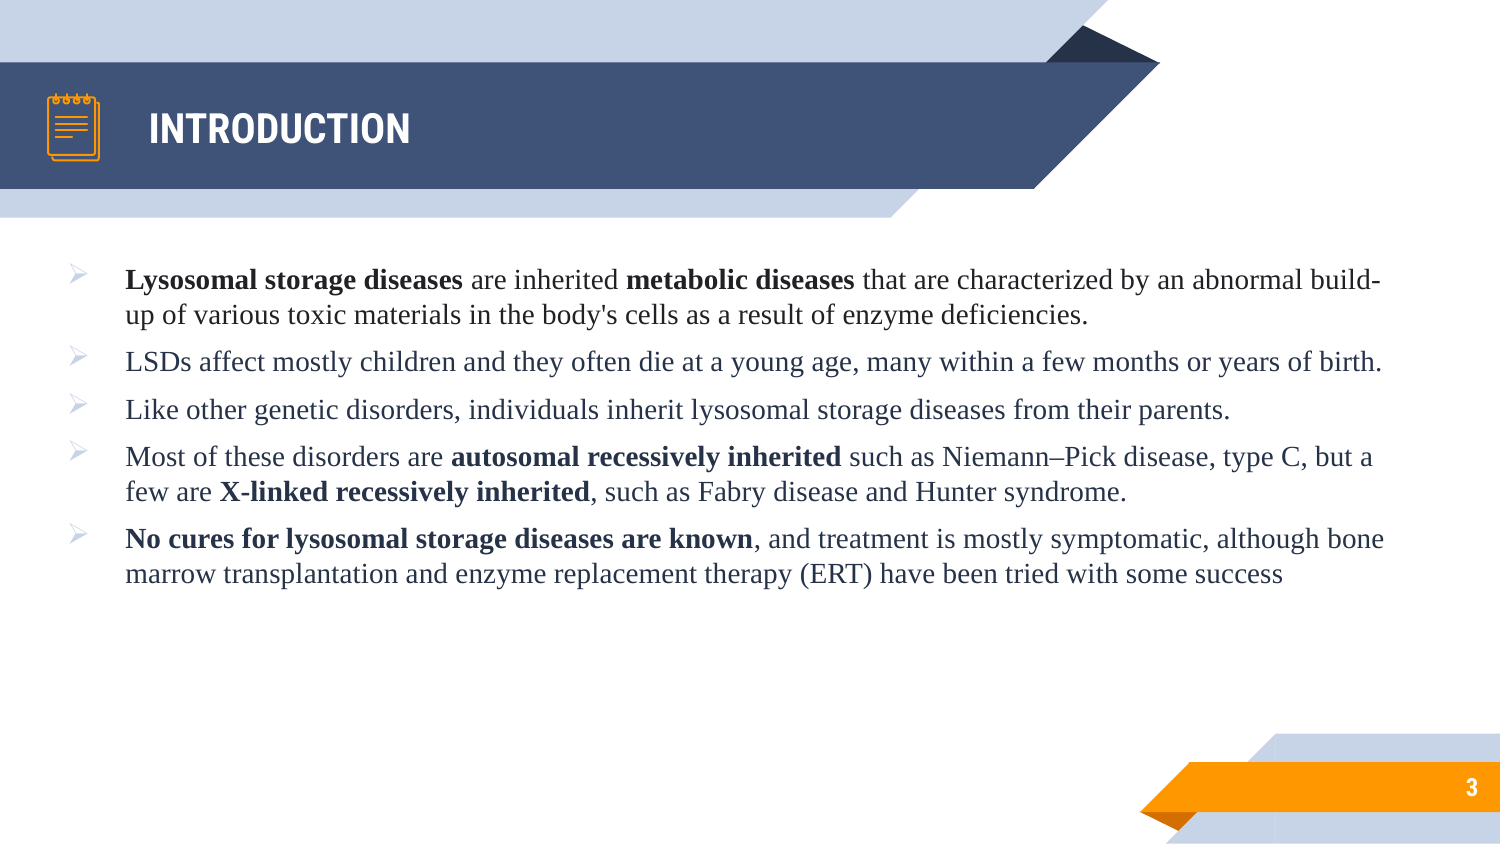

# INTRODUCTION

Lysosomal storage diseases are inherited metabolic diseases that are characterized by an abnormal build-up of various toxic materials in the body's cells as a result of enzyme deficiencies.
LSDs affect mostly children and they often die at a young age, many within a few months or years of birth.
Like other genetic disorders, individuals inherit lysosomal storage diseases from their parents.
Most of these disorders are autosomal recessively inherited such as Niemann–Pick disease, type C, but a few are X-linked recessively inherited, such as Fabry disease and Hunter syndrome.
No cures for lysosomal storage diseases are known, and treatment is mostly symptomatic, although bone marrow transplantation and enzyme replacement therapy (ERT) have been tried with some success

3